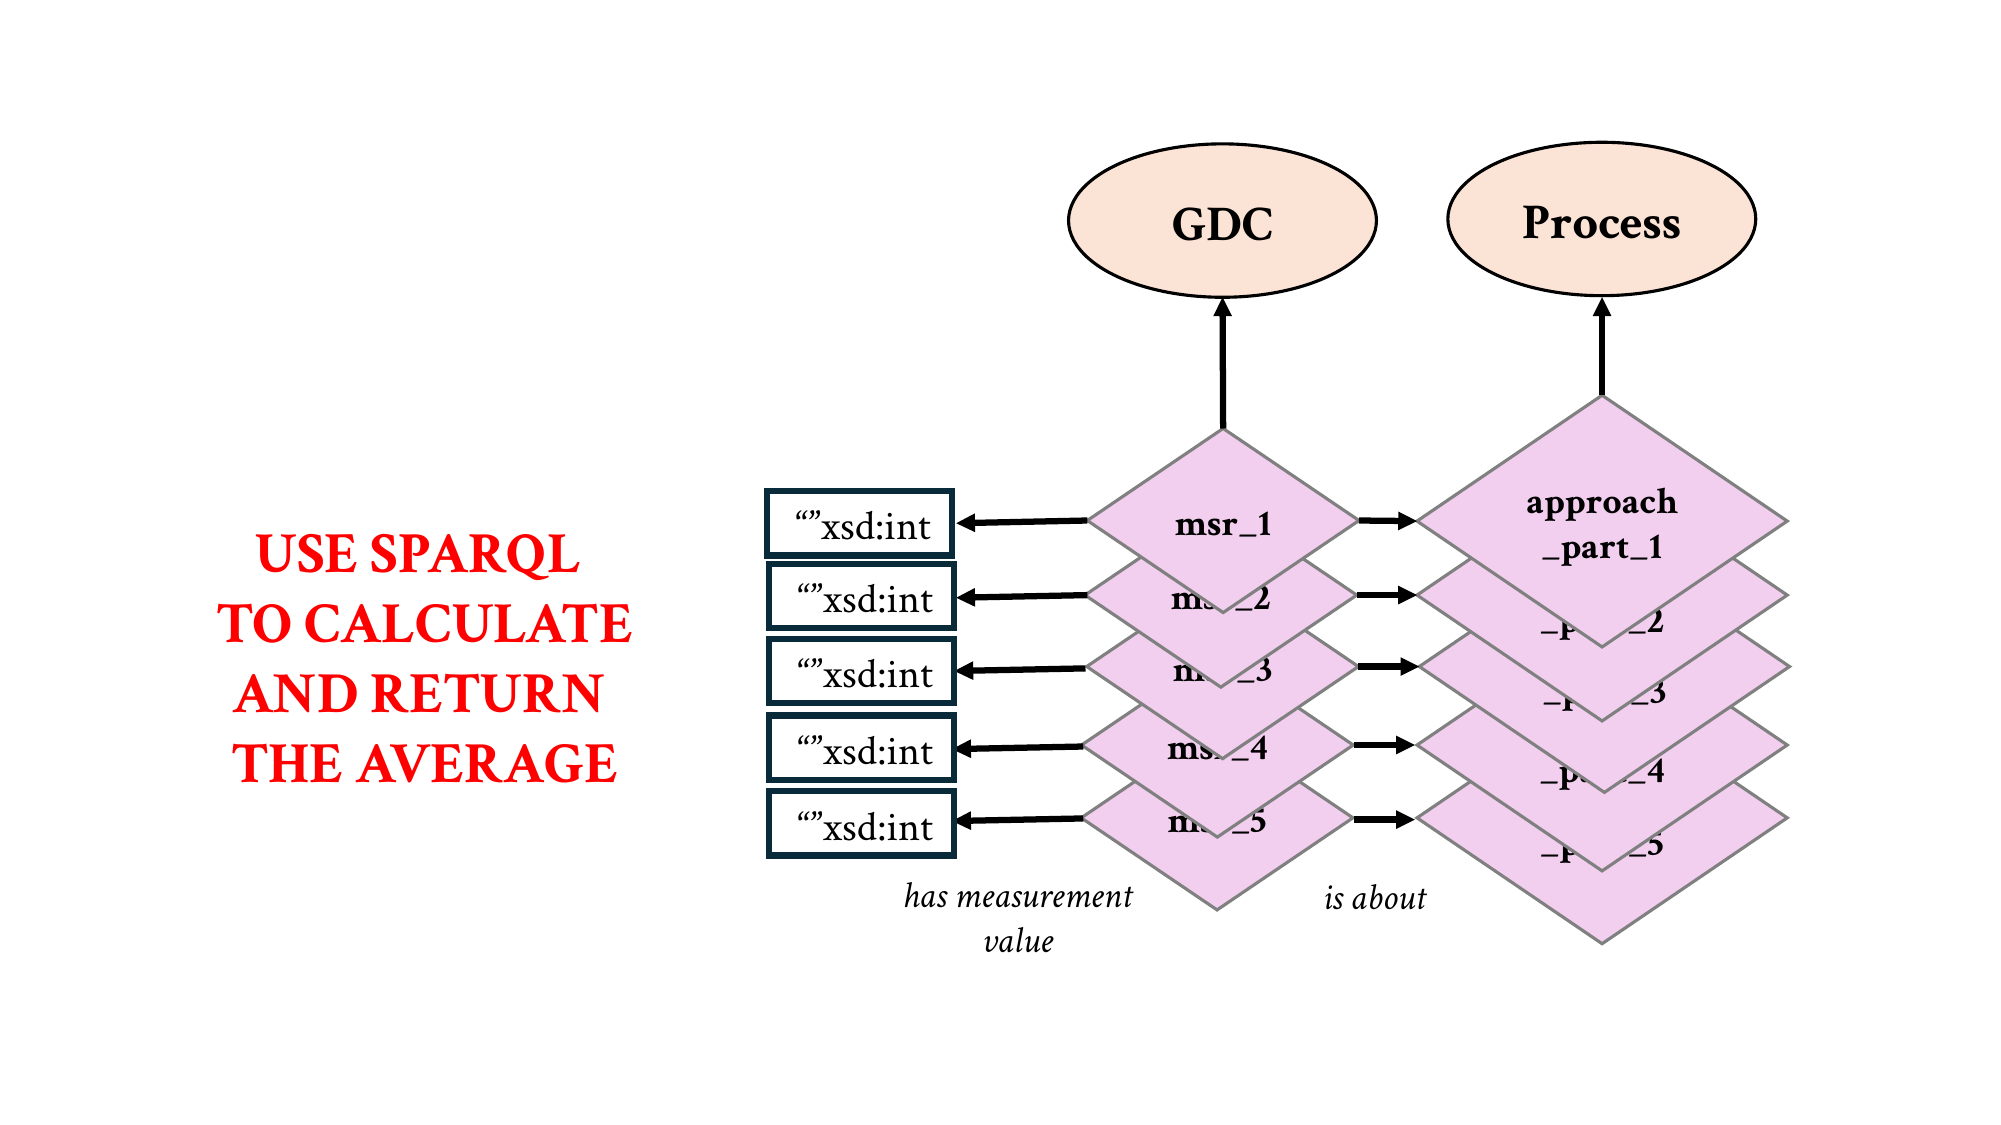

Process
GDC
approach_part_1
msr_1
approach_part_2

“”xsd:int
msr_2
USE SPARQL
TO CALCULATE
AND RETURN
THE AVERAGE
approach_part_3

“”xsd:int
msr_3
approach_part_4

“”xsd:int
msr_4
approach_part_5

“”xsd:int
msr_5

“”xsd:int
has measurement
value
is about